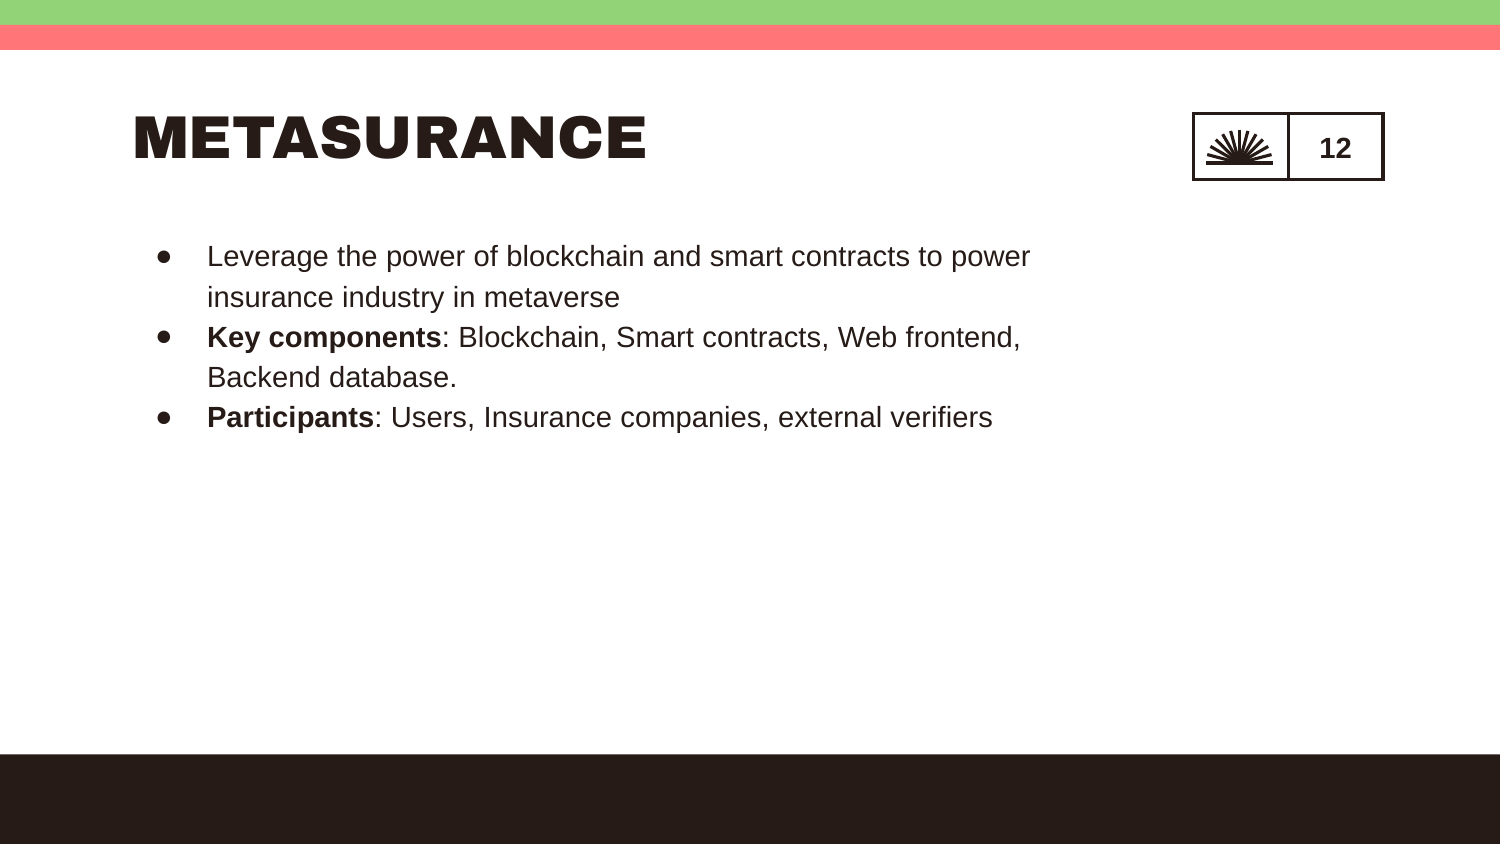

# METASURANCE

Leverage the power of blockchain and smart contracts to power insurance industry in metaverse
Key components: Blockchain, Smart contracts, Web frontend, Backend database.
Participants: Users, Insurance companies, external verifiers